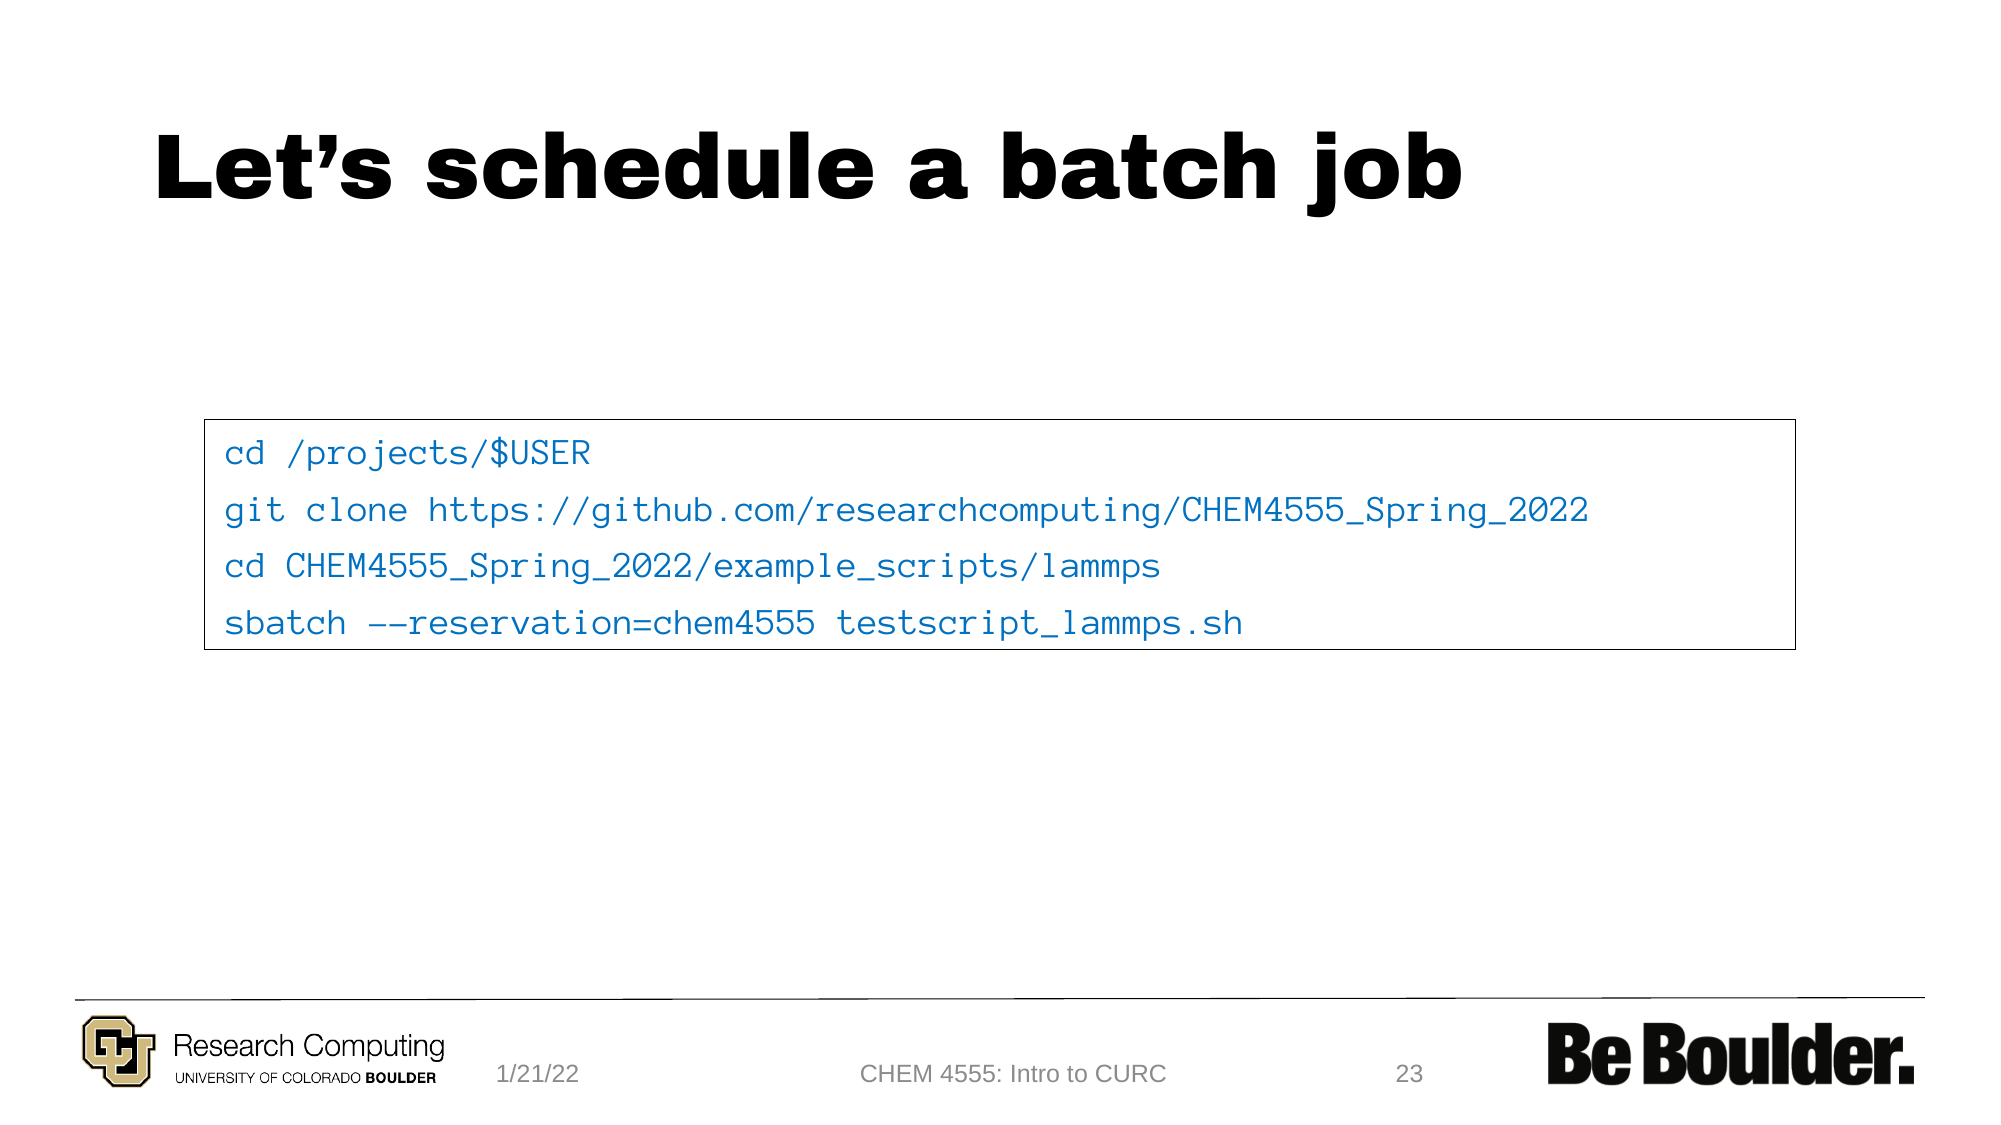

# Let’s schedule a batch job
cd /projects/$USER
git clone https://github.com/researchcomputing/CHEM4555_Spring_2022
cd CHEM4555_Spring_2022/example_scripts/lammps
sbatch –-reservation=chem4555 testscript_lammps.sh
1/21/22
CHEM 4555: Intro to CURC
23